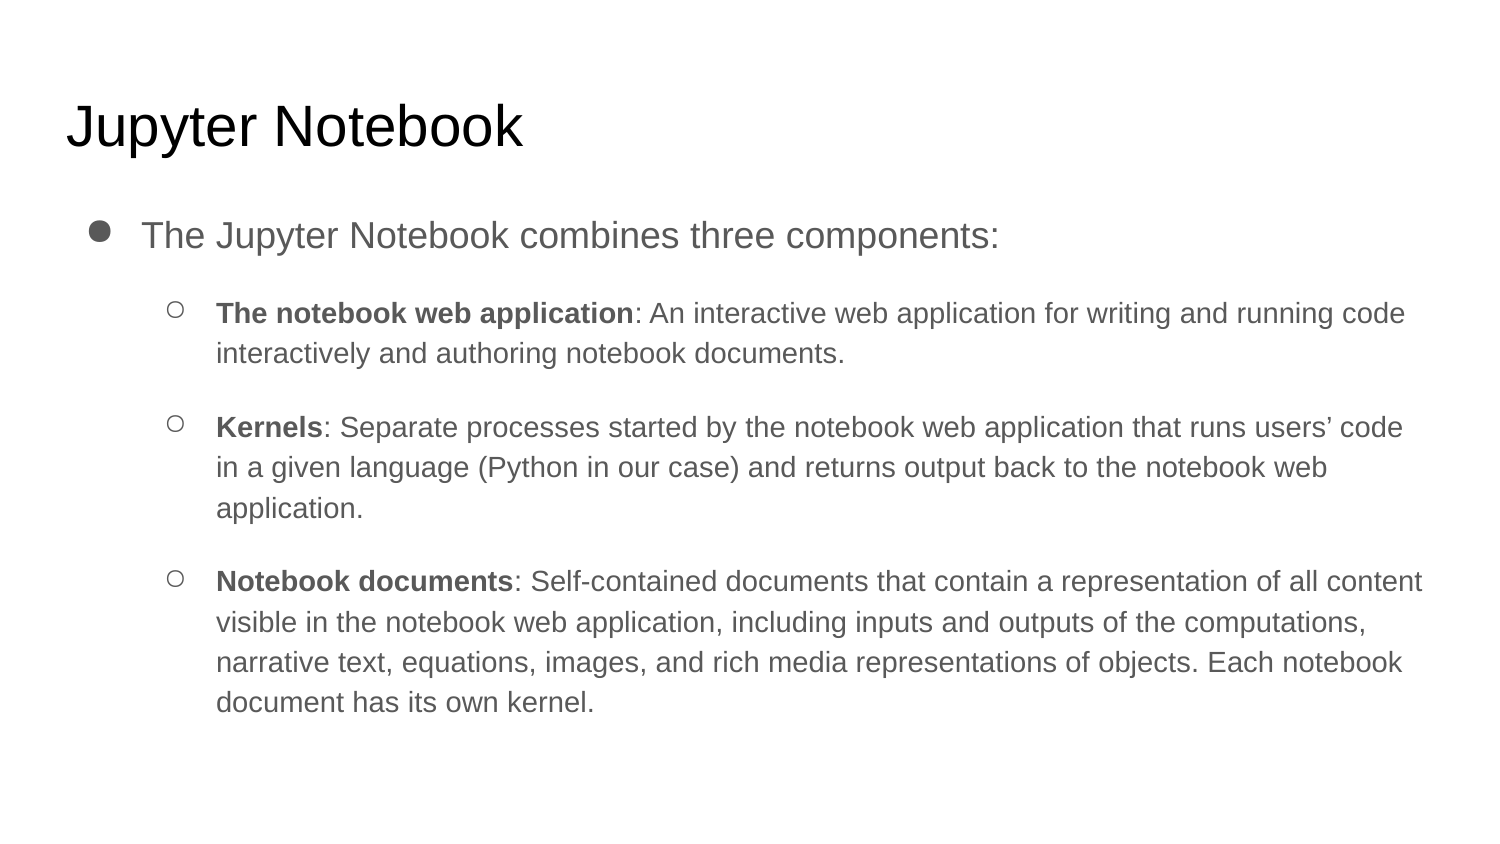

# Jupyter Notebook
The Jupyter Notebook combines three components:
The notebook web application: An interactive web application for writing and running code interactively and authoring notebook documents.
Kernels: Separate processes started by the notebook web application that runs users’ code in a given language (Python in our case) and returns output back to the notebook web application.
Notebook documents: Self-contained documents that contain a representation of all content visible in the notebook web application, including inputs and outputs of the computations, narrative text, equations, images, and rich media representations of objects. Each notebook document has its own kernel.